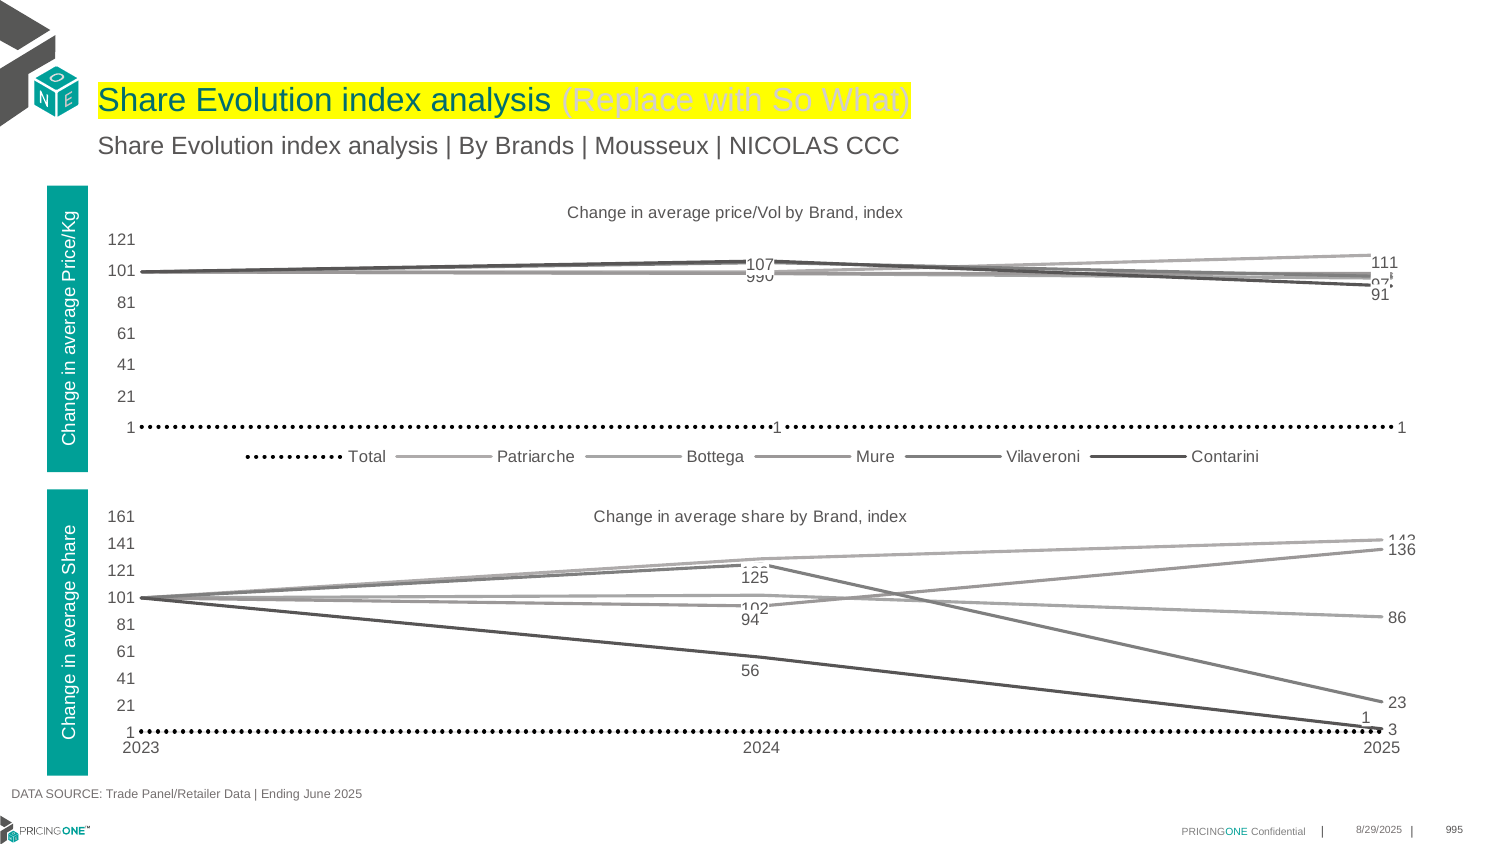

# Share Evolution index analysis (Replace with So What)
Share Evolution index analysis | By Brands | Mousseux | NICOLAS CCC

### Chart: Change in average price/Vol by Brand, index

| Category | Total | Patriarche | Bottega | Mure | Vilaveroni | Contarini |
|---|---|---|---|---|---|---|
| 2023 | 1.0 | 100.0 | 100.0 | 100.0 | 100.0 | 100.0 |
| 2024 | 0.9927079299435193 | 100.0 | 99.0 | 99.0 | 106.0 | 107.0 |
| 2025 | 1.0493931799416927 | 111.0 | 96.0 | 99.0 | 97.0 | 91.0 |
Change in average Price/Kg

### Chart: Change in average share by Brand, index

| Category | Total | Patriarche | Bottega | Mure | Vilaveroni | Contarini |
|---|---|---|---|---|---|---|
| 2023 | 1.0 | 100.0 | 100.0 | 100.0 | 100.0 | 100.0 |
| 2024 | 1.0 | 129.0 | 102.0 | 94.0 | 125.0 | 56.0 |
| 2025 | 1.0 | 143.0 | 86.0 | 136.0 | 23.0 | 3.0 |
Change in average Share
DATA SOURCE: Trade Panel/Retailer Data | Ending June 2025

8/29/2025
995